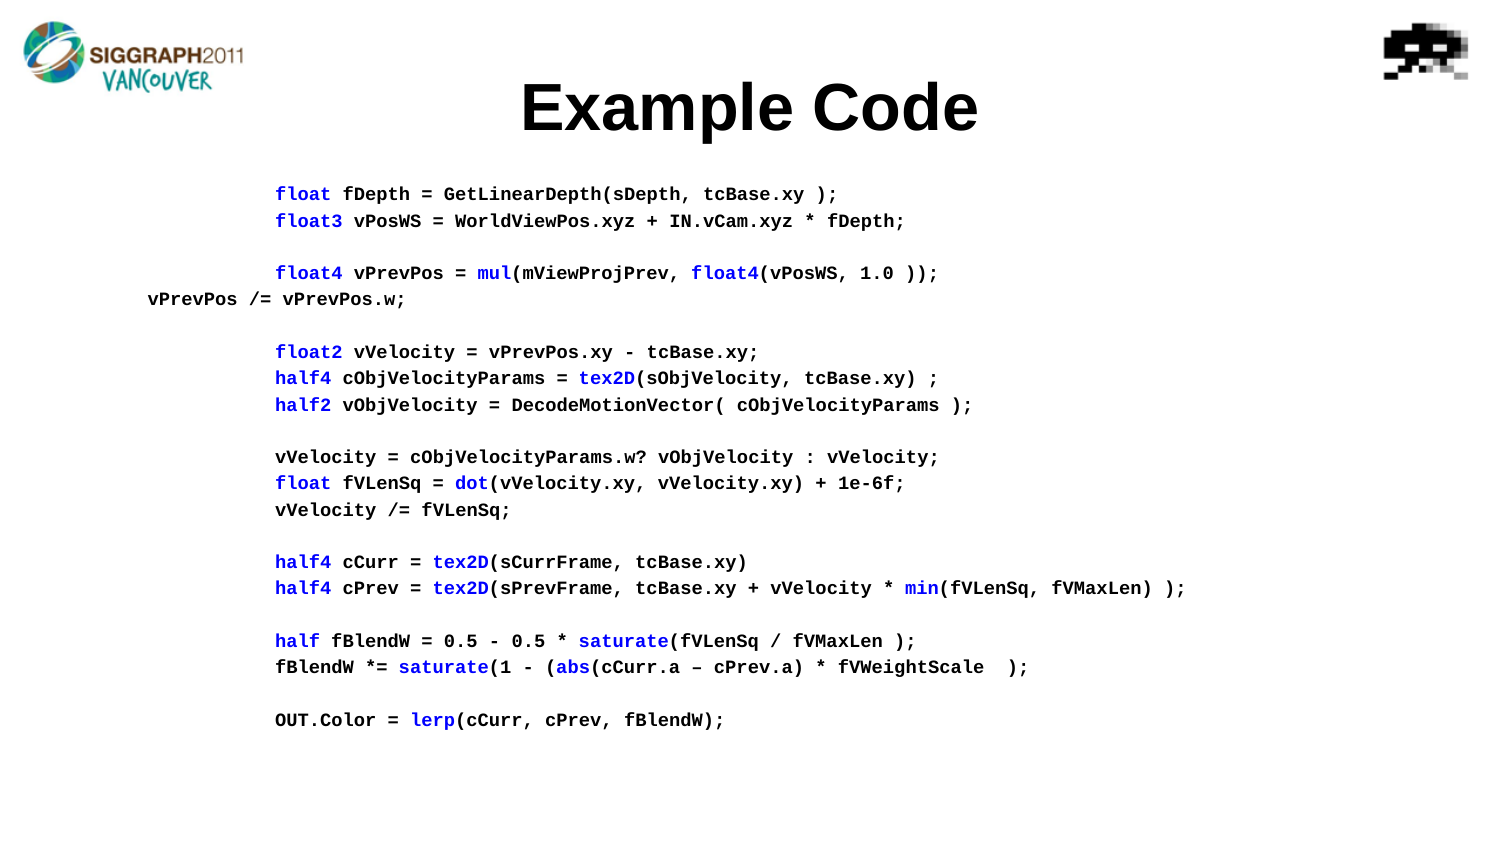

# Example Code
		float fDepth = GetLinearDepth(sDepth, tcBase.xy );
		float3 vPosWS = WorldViewPos.xyz + IN.vCam.xyz * fDepth;

		float4 vPrevPos = mul(mViewProjPrev, float4(vPosWS, 1.0 ));
	  vPrevPos /= vPrevPos.w;

		float2 vVelocity = vPrevPos.xy - tcBase.xy;
		half4 cObjVelocityParams = tex2D(sObjVelocity, tcBase.xy) ;
		half2 vObjVelocity = DecodeMotionVector( cObjVelocityParams );

		vVelocity = cObjVelocityParams.w? vObjVelocity : vVelocity;
		float fVLenSq = dot(vVelocity.xy, vVelocity.xy) + 1e-6f;
		vVelocity /= fVLenSq;

		half4 cCurr = tex2D(sCurrFrame, tcBase.xy)
		half4 cPrev = tex2D(sPrevFrame, tcBase.xy + vVelocity * min(fVLenSq, fVMaxLen) );

		half fBlendW = 0.5 - 0.5 * saturate(fVLenSq / fVMaxLen );
		fBlendW *= saturate(1 - (abs(cCurr.a – cPrev.a) * fVWeightScale  );

		OUT.Color = lerp(cCurr, cPrev, fBlendW);